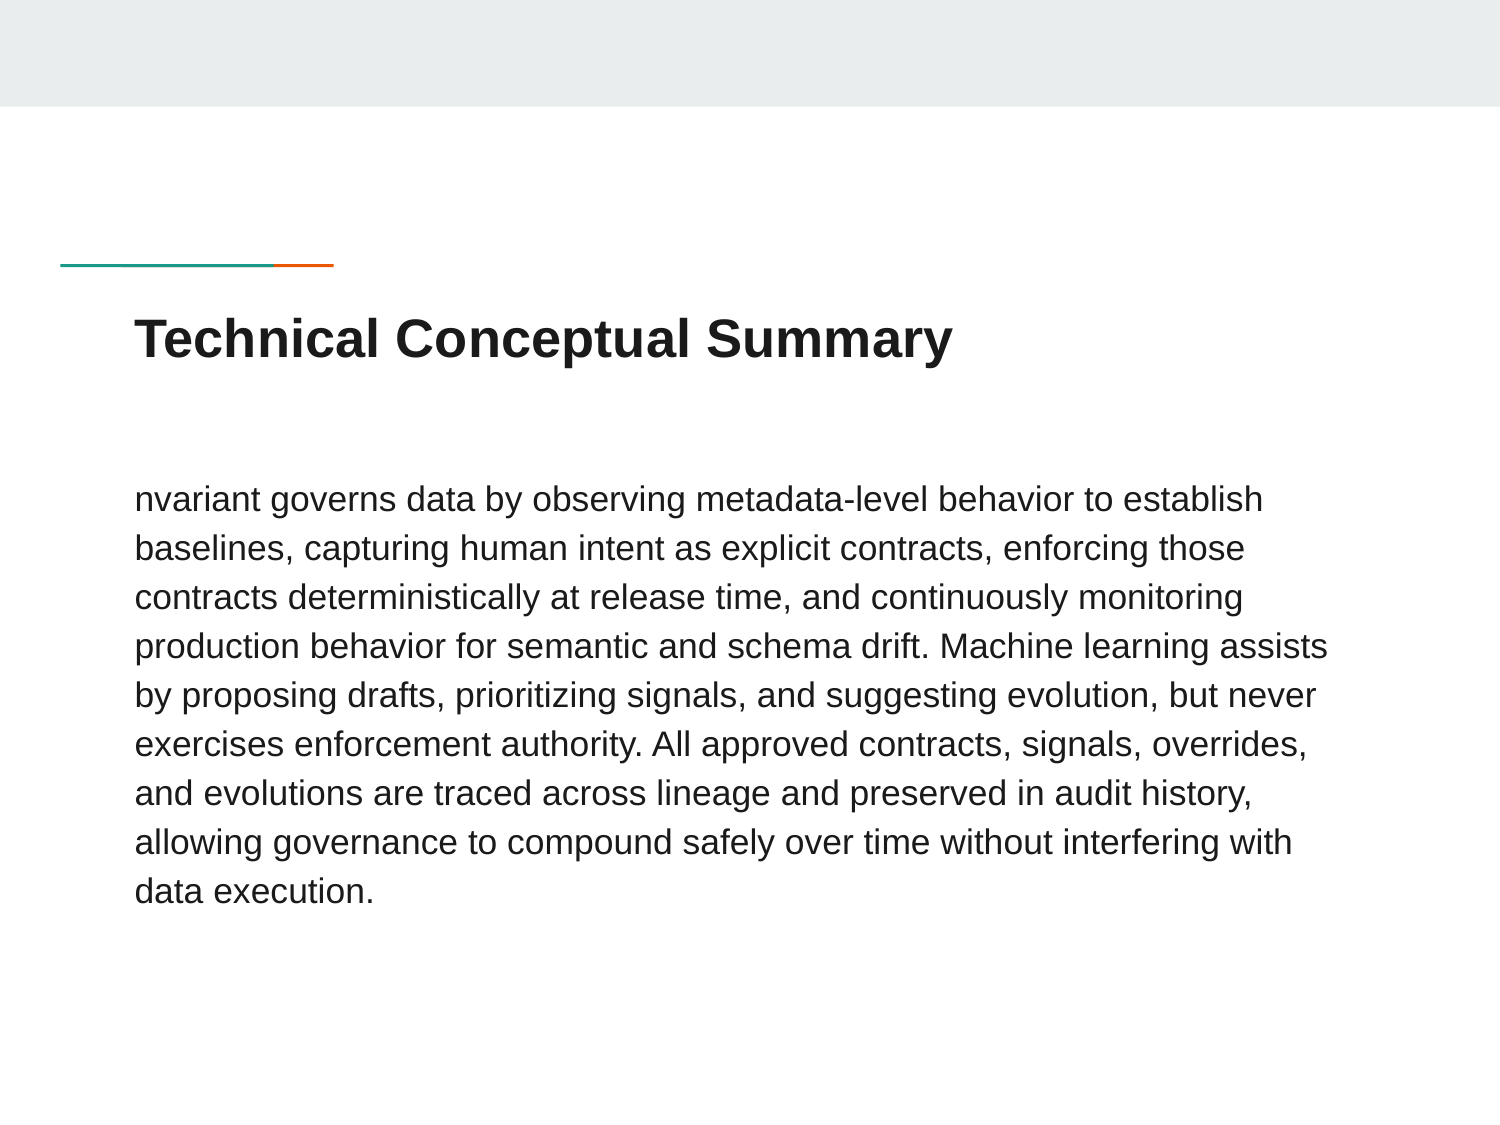

# Technical Conceptual Summary
nvariant governs data by observing metadata-level behavior to establish baselines, capturing human intent as explicit contracts, enforcing those contracts deterministically at release time, and continuously monitoring production behavior for semantic and schema drift. Machine learning assists by proposing drafts, prioritizing signals, and suggesting evolution, but never exercises enforcement authority. All approved contracts, signals, overrides, and evolutions are traced across lineage and preserved in audit history, allowing governance to compound safely over time without interfering with data execution.